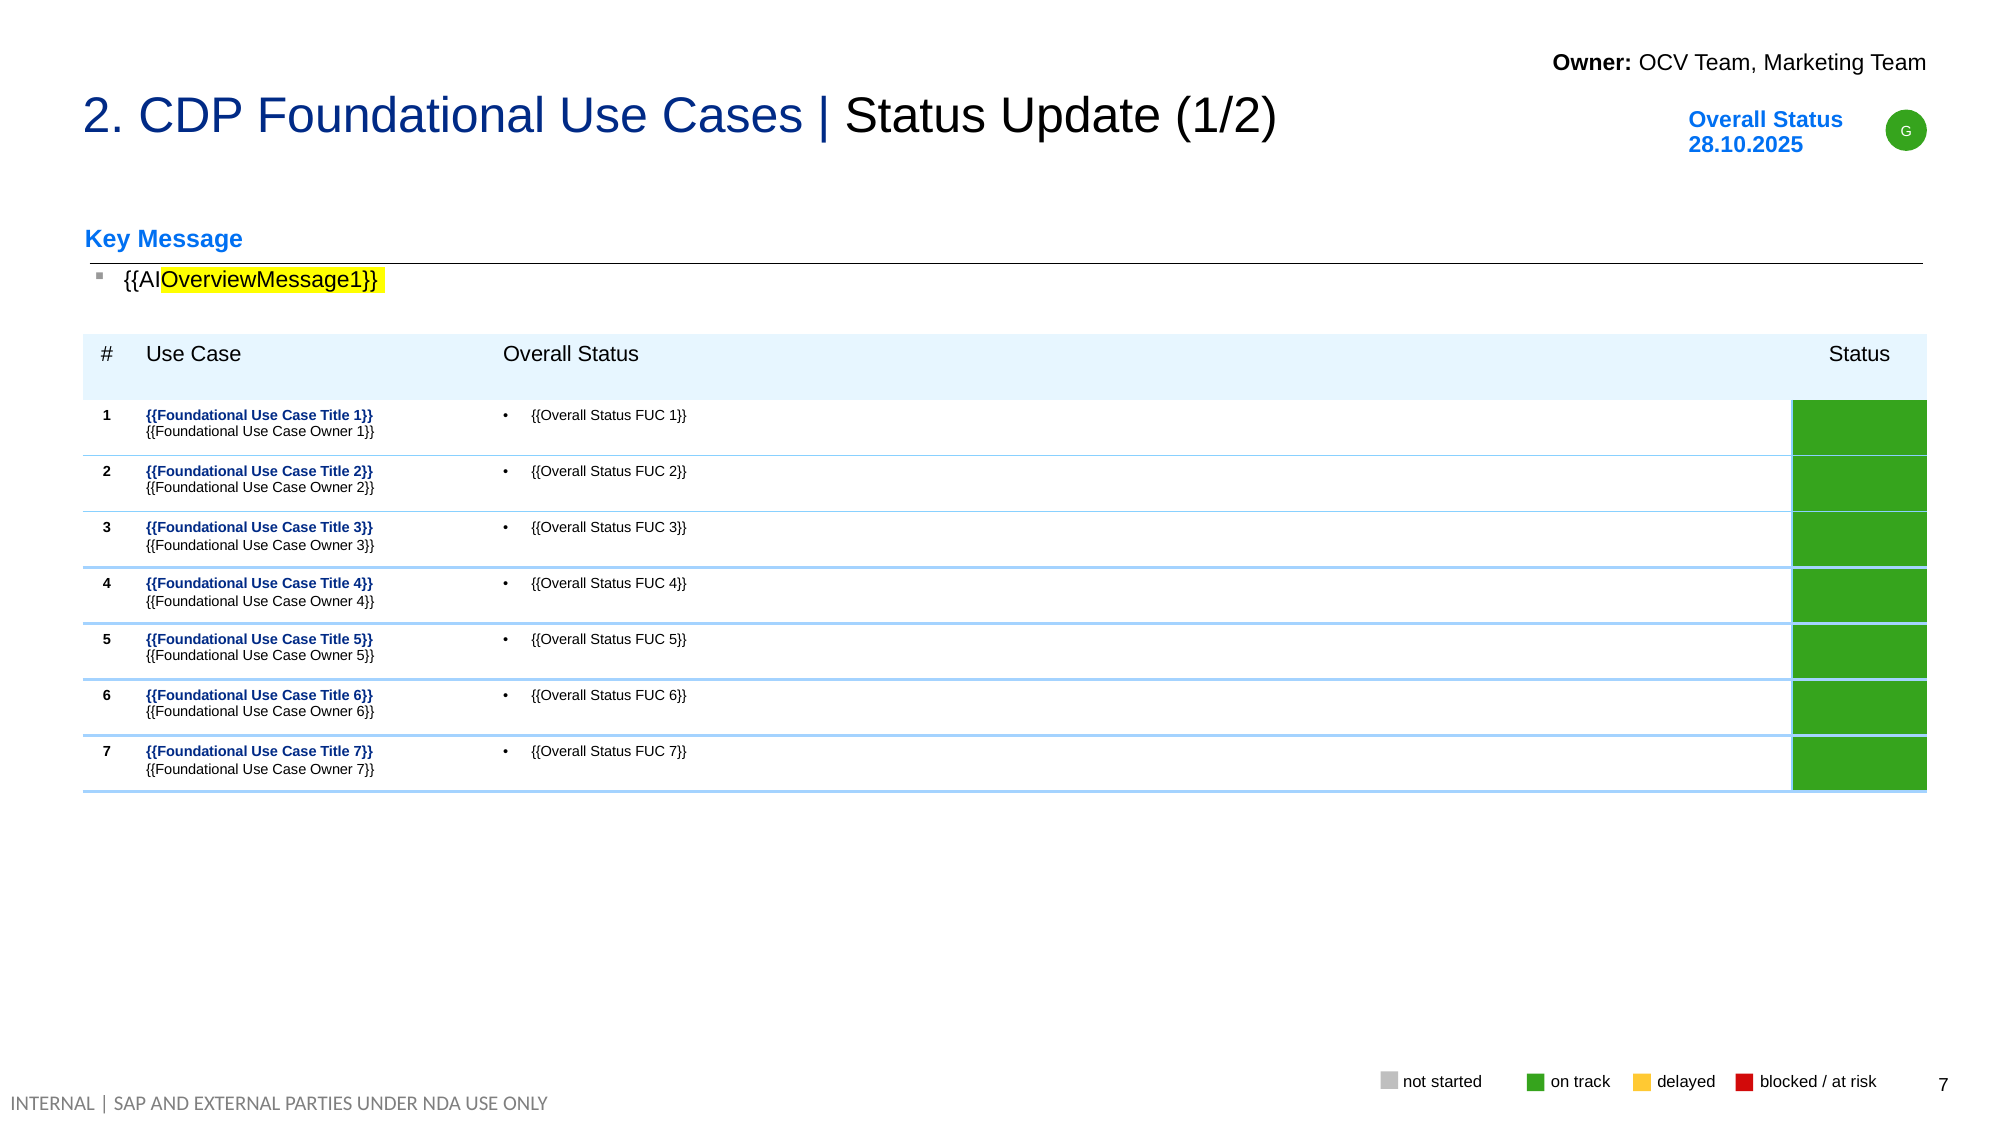

Owner: OCV Team, Marketing Team
# 2. CDP Foundational Use Cases | Status Update (1/2)
| Overall Status 28.10.2025 |  |
| --- | --- |
G
Key Message
{{AIOverviewMessage1}}

| # | Use Case | Overall Status | Status |
| --- | --- | --- | --- |
| 1 | {{Foundational Use Case Title 1}} {{Foundational Use Case Owner 1}} | {{Overall Status FUC 1}} |  |
| 2 | {{Foundational Use Case Title 2}} {{Foundational Use Case Owner 2}} | {{Overall Status FUC 2}} |  |
| 3 | {{Foundational Use Case Title 3}} {{Foundational Use Case Owner 3}} | {{Overall Status FUC 3}} |  |
| 4 | {{Foundational Use Case Title 4}} {{Foundational Use Case Owner 4}} | {{Overall Status FUC 4}} |  |
| 5 | {{Foundational Use Case Title 5}} {{Foundational Use Case Owner 5}} | {{Overall Status FUC 5}} |  |
| 6 | {{Foundational Use Case Title 6}} {{Foundational Use Case Owner 6}} | {{Overall Status FUC 6}} |  |
| 7 | {{Foundational Use Case Title 7}} {{Foundational Use Case Owner 7}} | {{Overall Status FUC 7}} |  |
not started

on track

delayed

blocked / at risk